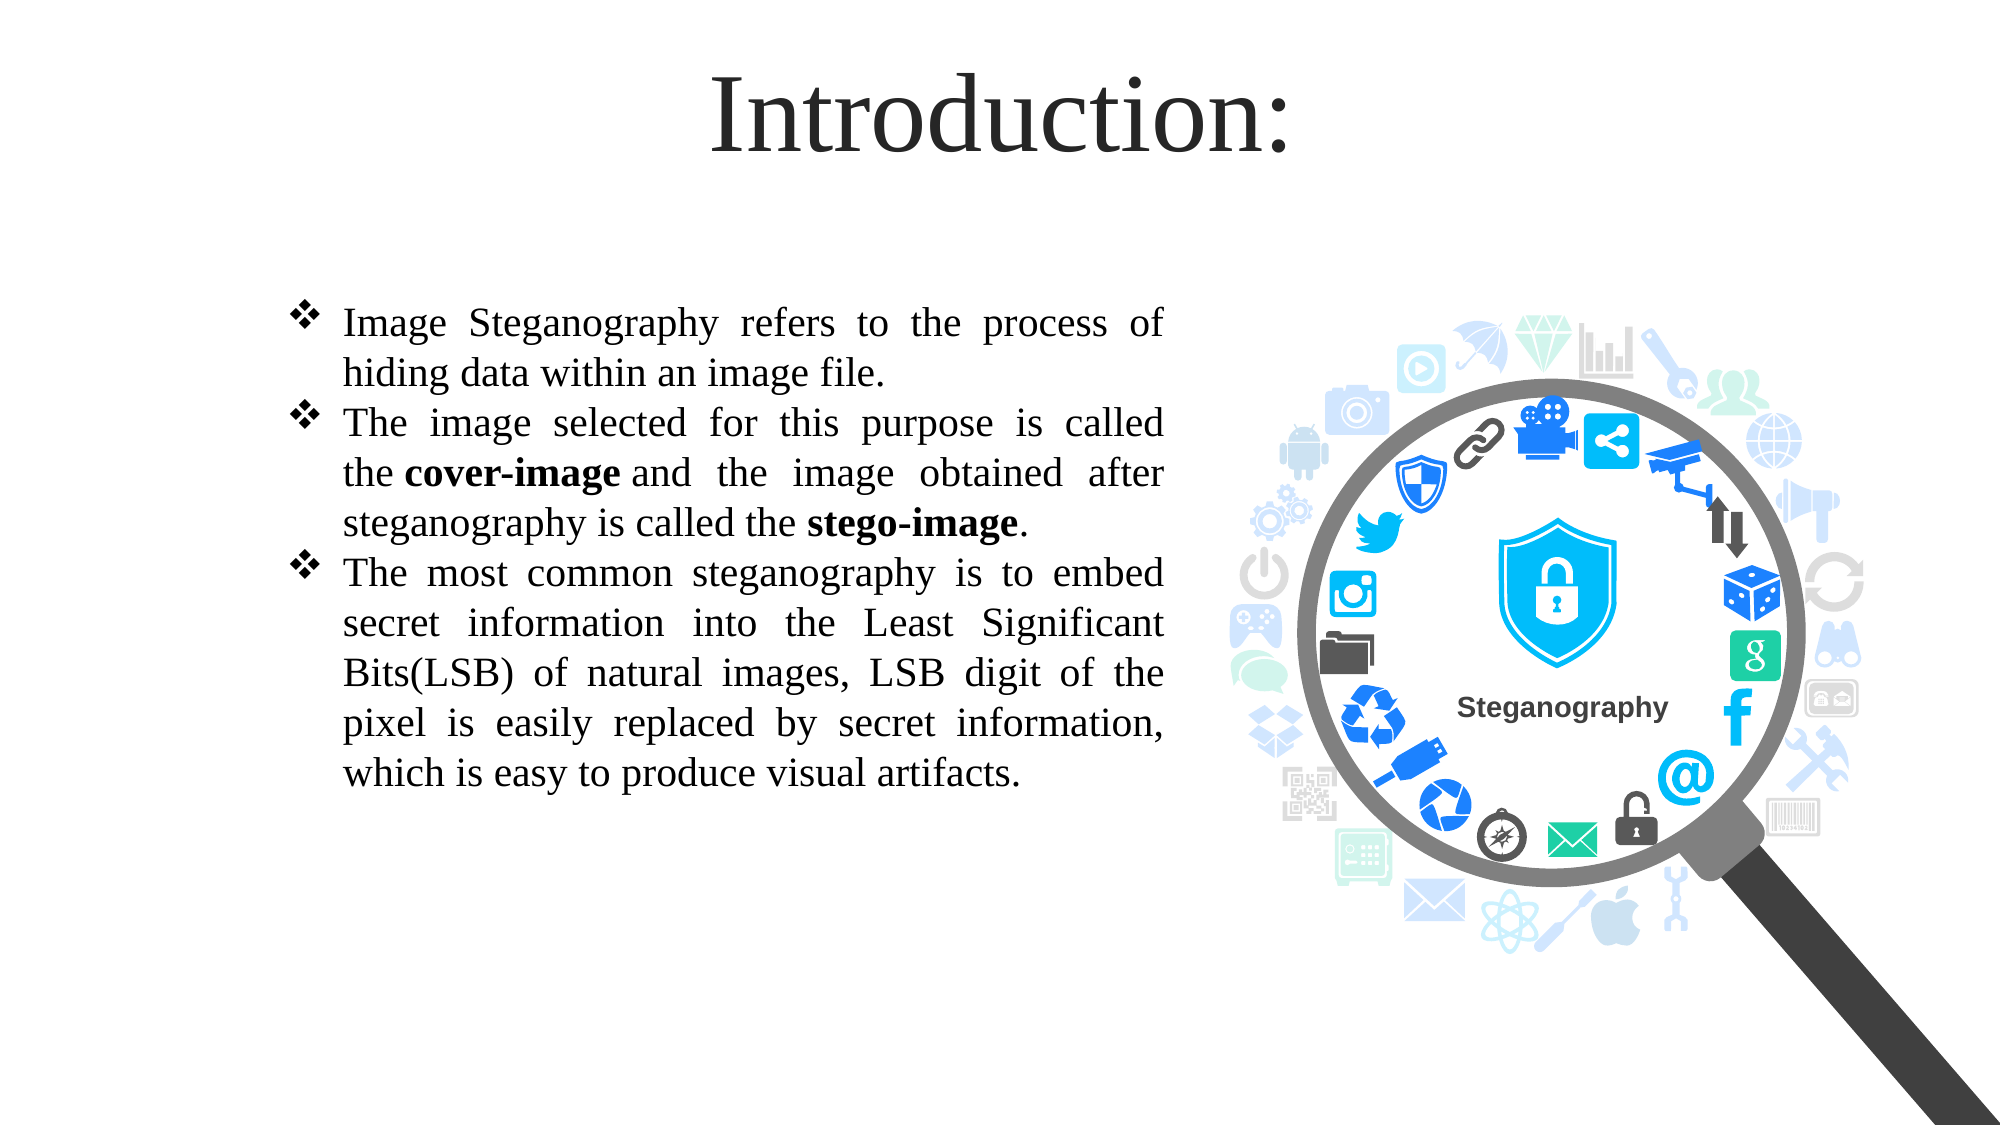

Introduction:

Image Steganography refers to the process of hiding data within an image file.
The image selected for this purpose is called the cover-image and the image obtained after steganography is called the stego-image.
The most common steganography is to embed secret information into the Least Significant Bits(LSB) of natural images, LSB digit of the pixel is easily replaced by secret information, which is easy to produce visual artifacts.

Steganography